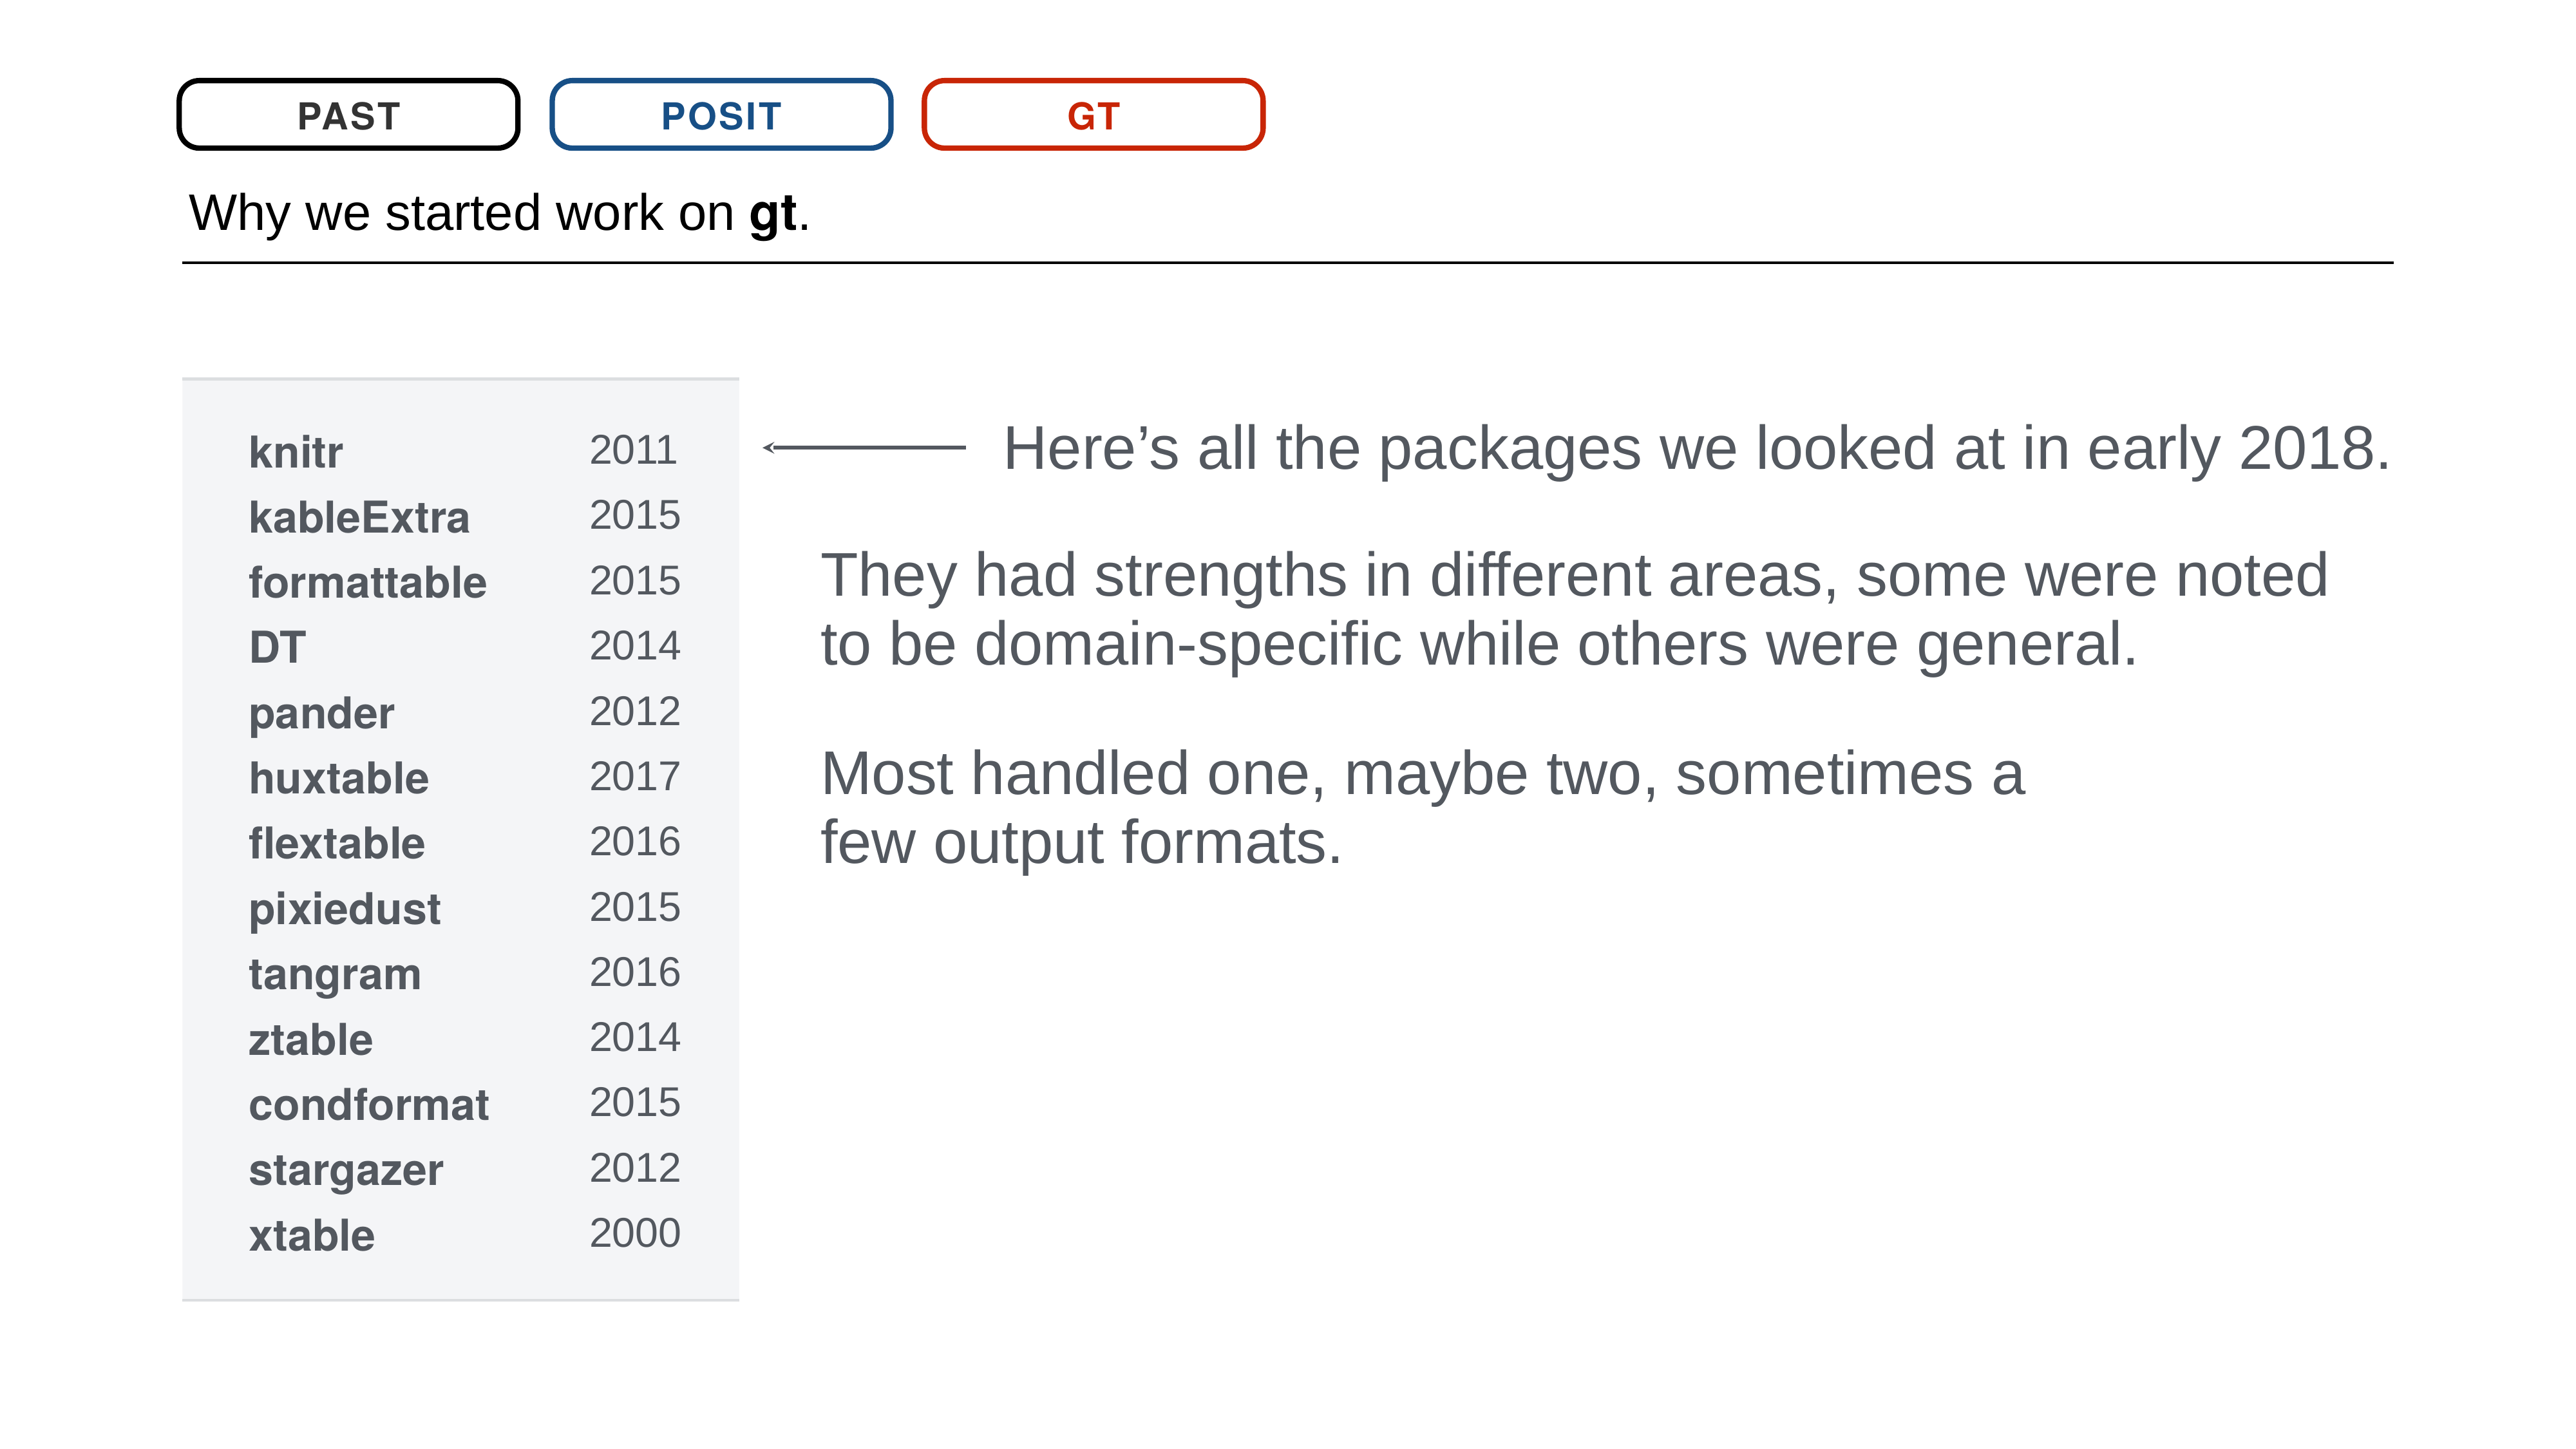

PAST

POSIT

GT
Why we started work on gt.

Here’s all the packages we looked at in early 2018.
knitr
2011

kableExtra
2015
They had strengths in different areas, some were noted to be domain-specific while others were general.
formattable
2015
DT
2014
pander
2012
Most handled one, maybe two, sometimes a few output formats.
huxtable
2017
flextable
2016
pixiedust
2015
tangram
2016
ztable
2014
condformat
2015
stargazer
2012
xtable
2000